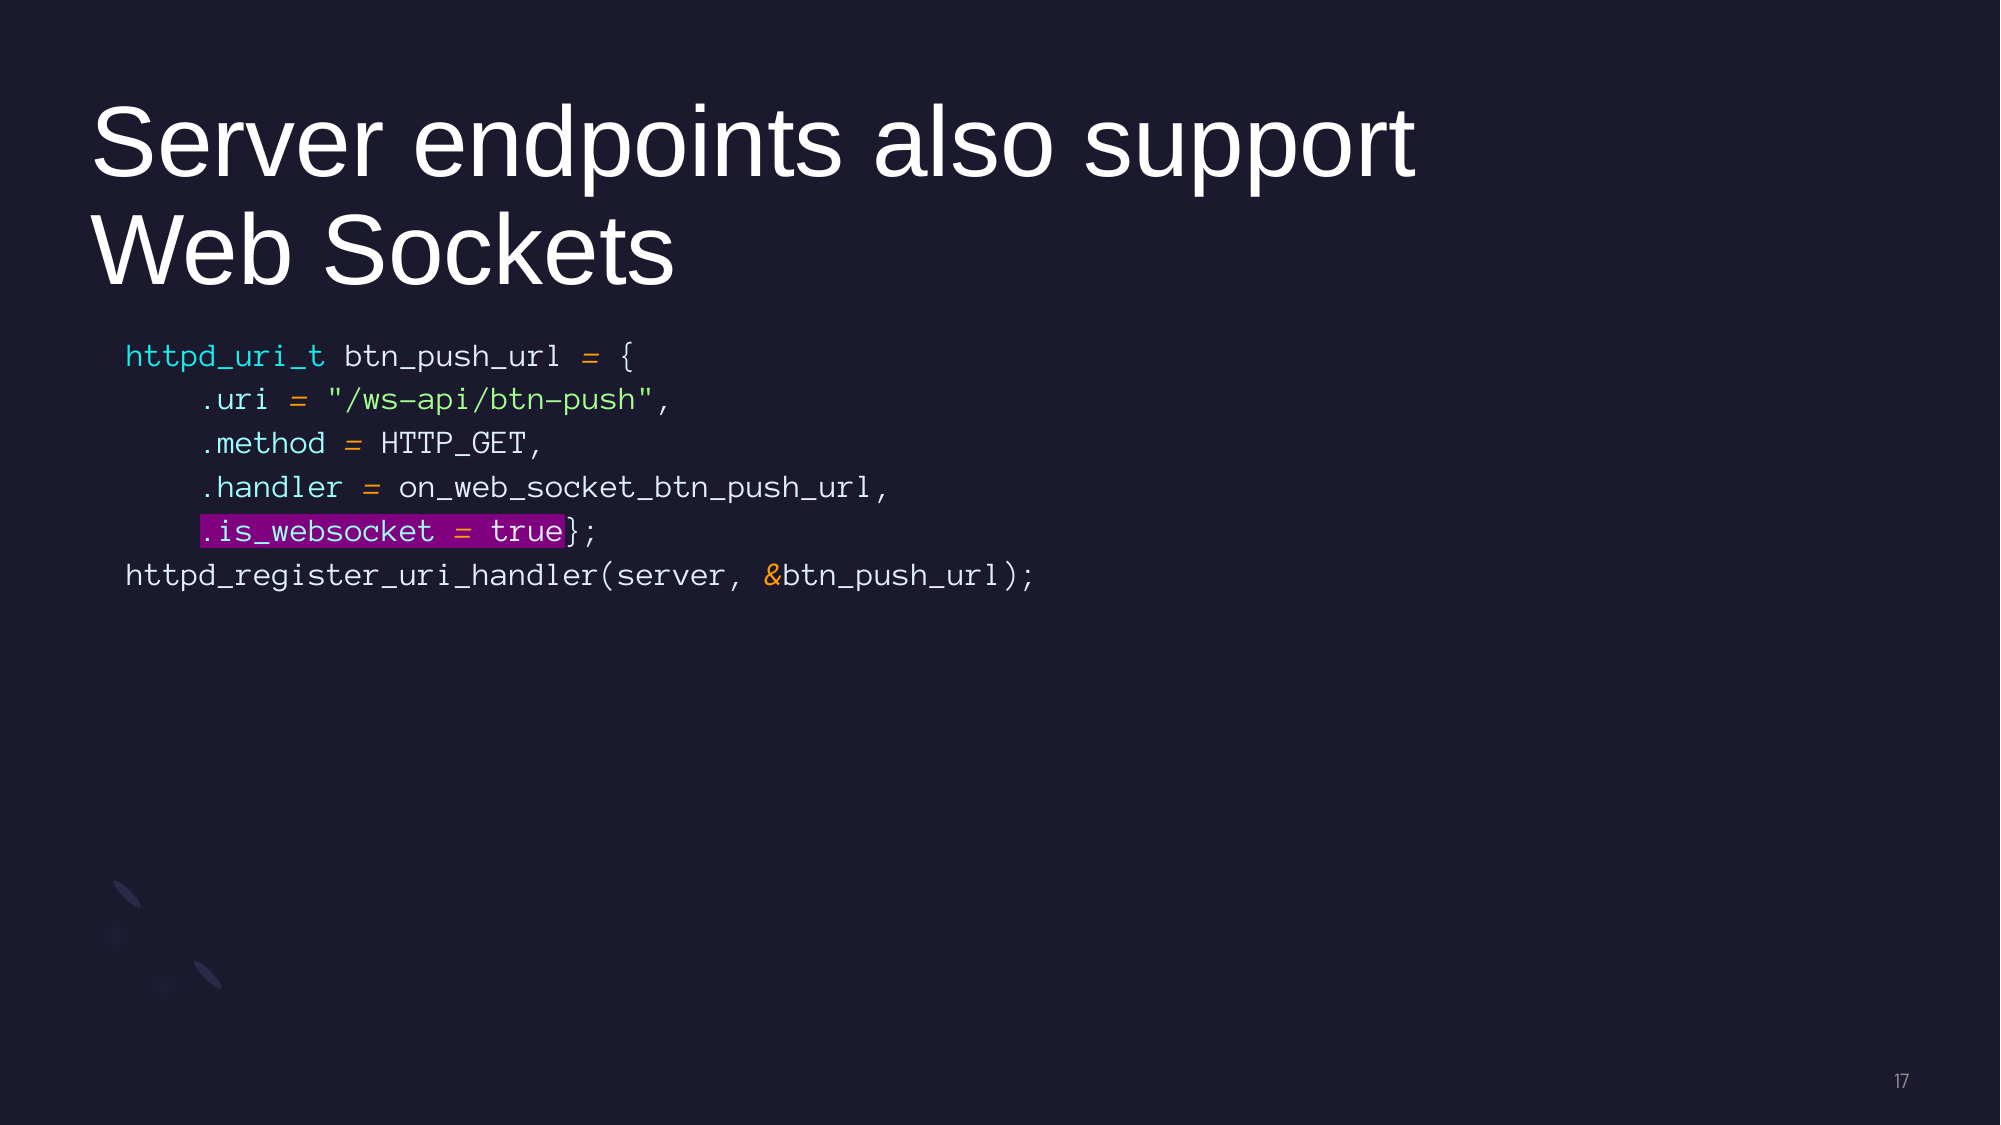

# Server endpoints also support Web Sockets
  httpd_uri_t btn_push_url = {
      .uri = "/ws-api/btn-push",
      .method = HTTP_GET,
      .handler = on_web_socket_btn_push_url,
      .is_websocket = true};
  httpd_register_uri_handler(server, &btn_push_url);

17